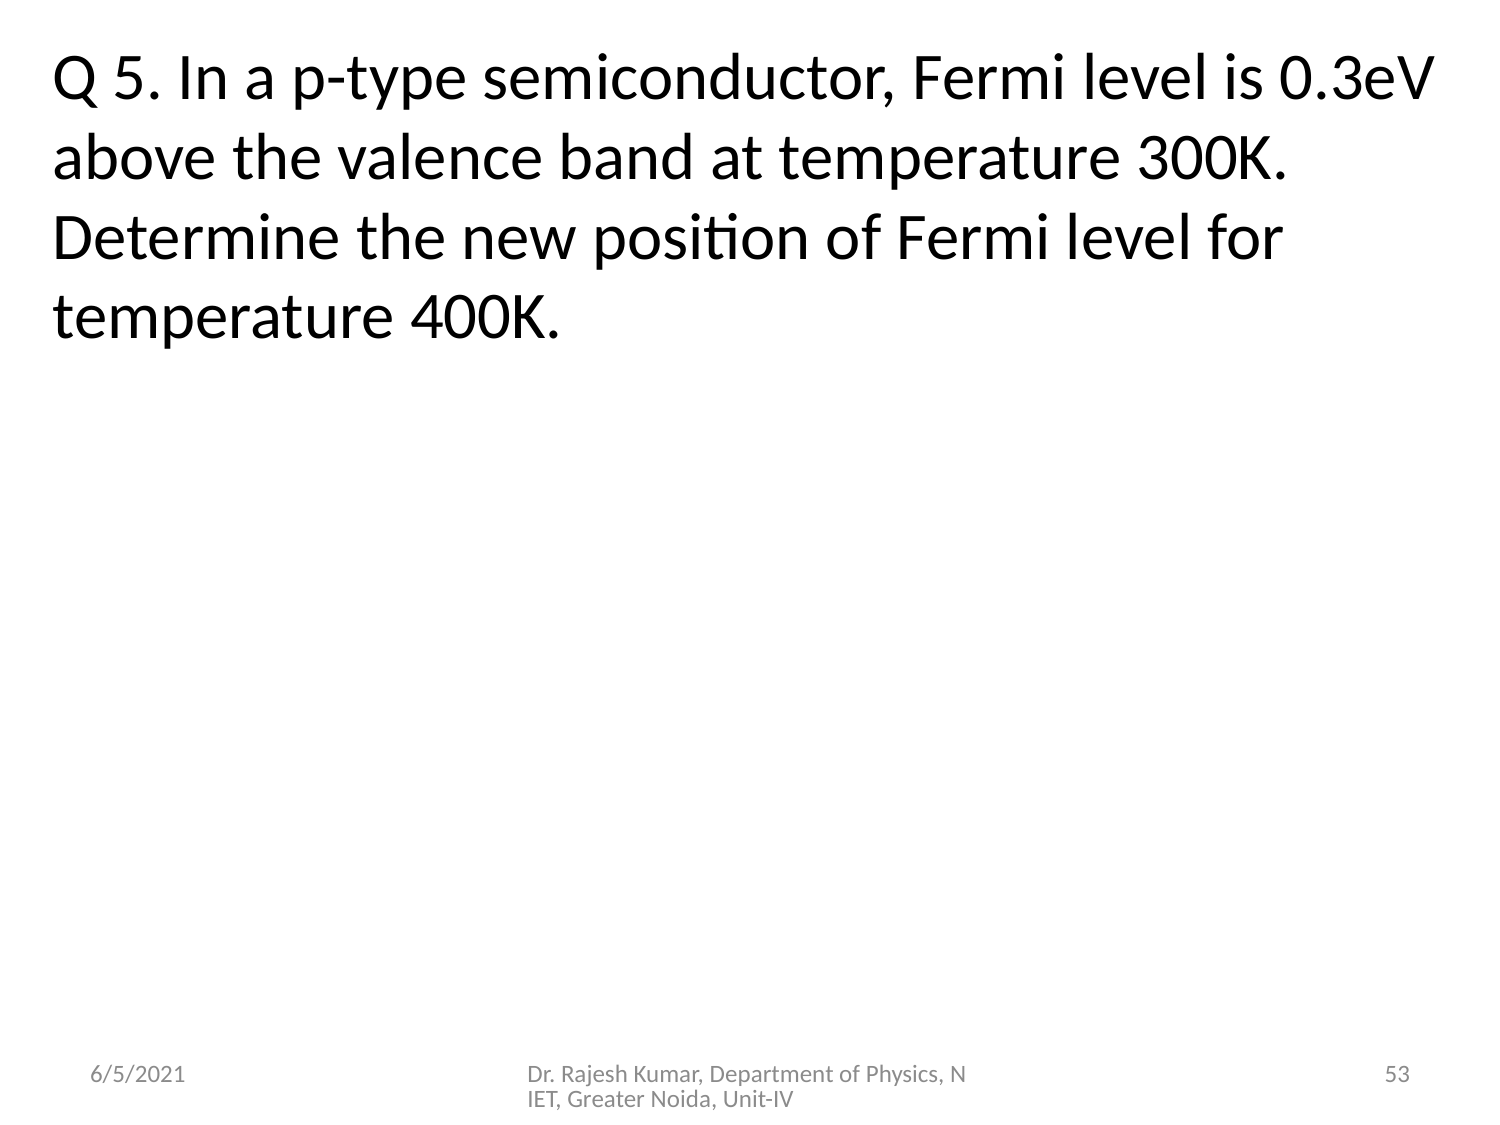

Q 5. In a p-type semiconductor, Fermi level is 0.3eV above the valence band at temperature 300K. Determine the new position of Fermi level for temperature 400K.
6/5/2021
Dr. Rajesh Kumar, Department of Physics, NIET, Greater Noida, Unit-IV
53